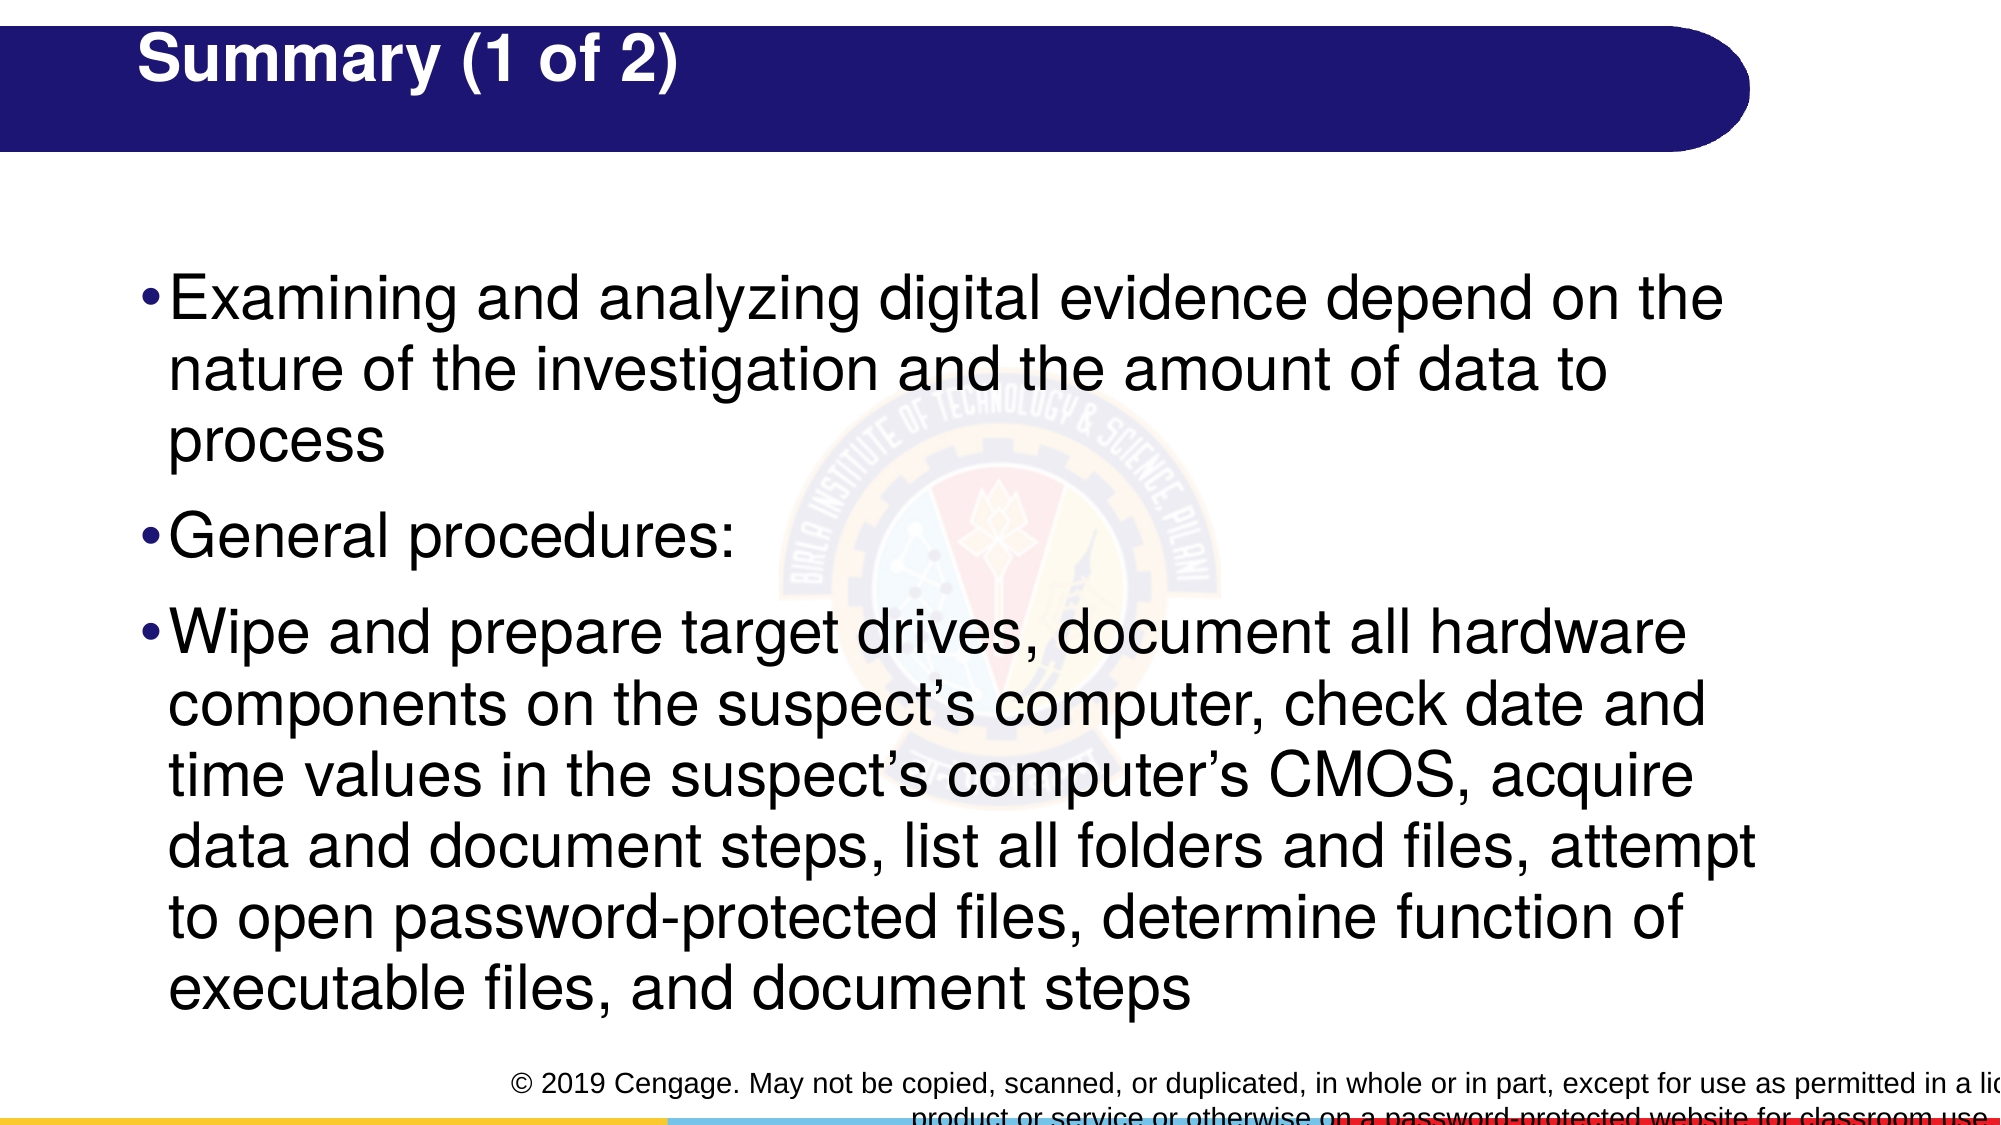

# Summary (1 of 2)

Examining and analyzing digital evidence depend on the nature of the investigation and the amount of data to process
General procedures:
Wipe and prepare target drives, document all hardware components on the suspect’s computer, check date and time values in the suspect’s computer’s CMOS, acquire data and document steps, list all folders and files, attempt to open password-protected files, determine function of executable files, and document steps

© 2019 Cengage. May not be copied, scanned, or duplicated, in whole or in part, except for use as permitted in a license distributed with a certain product or service or otherwise on a password-protected website for classroom use.